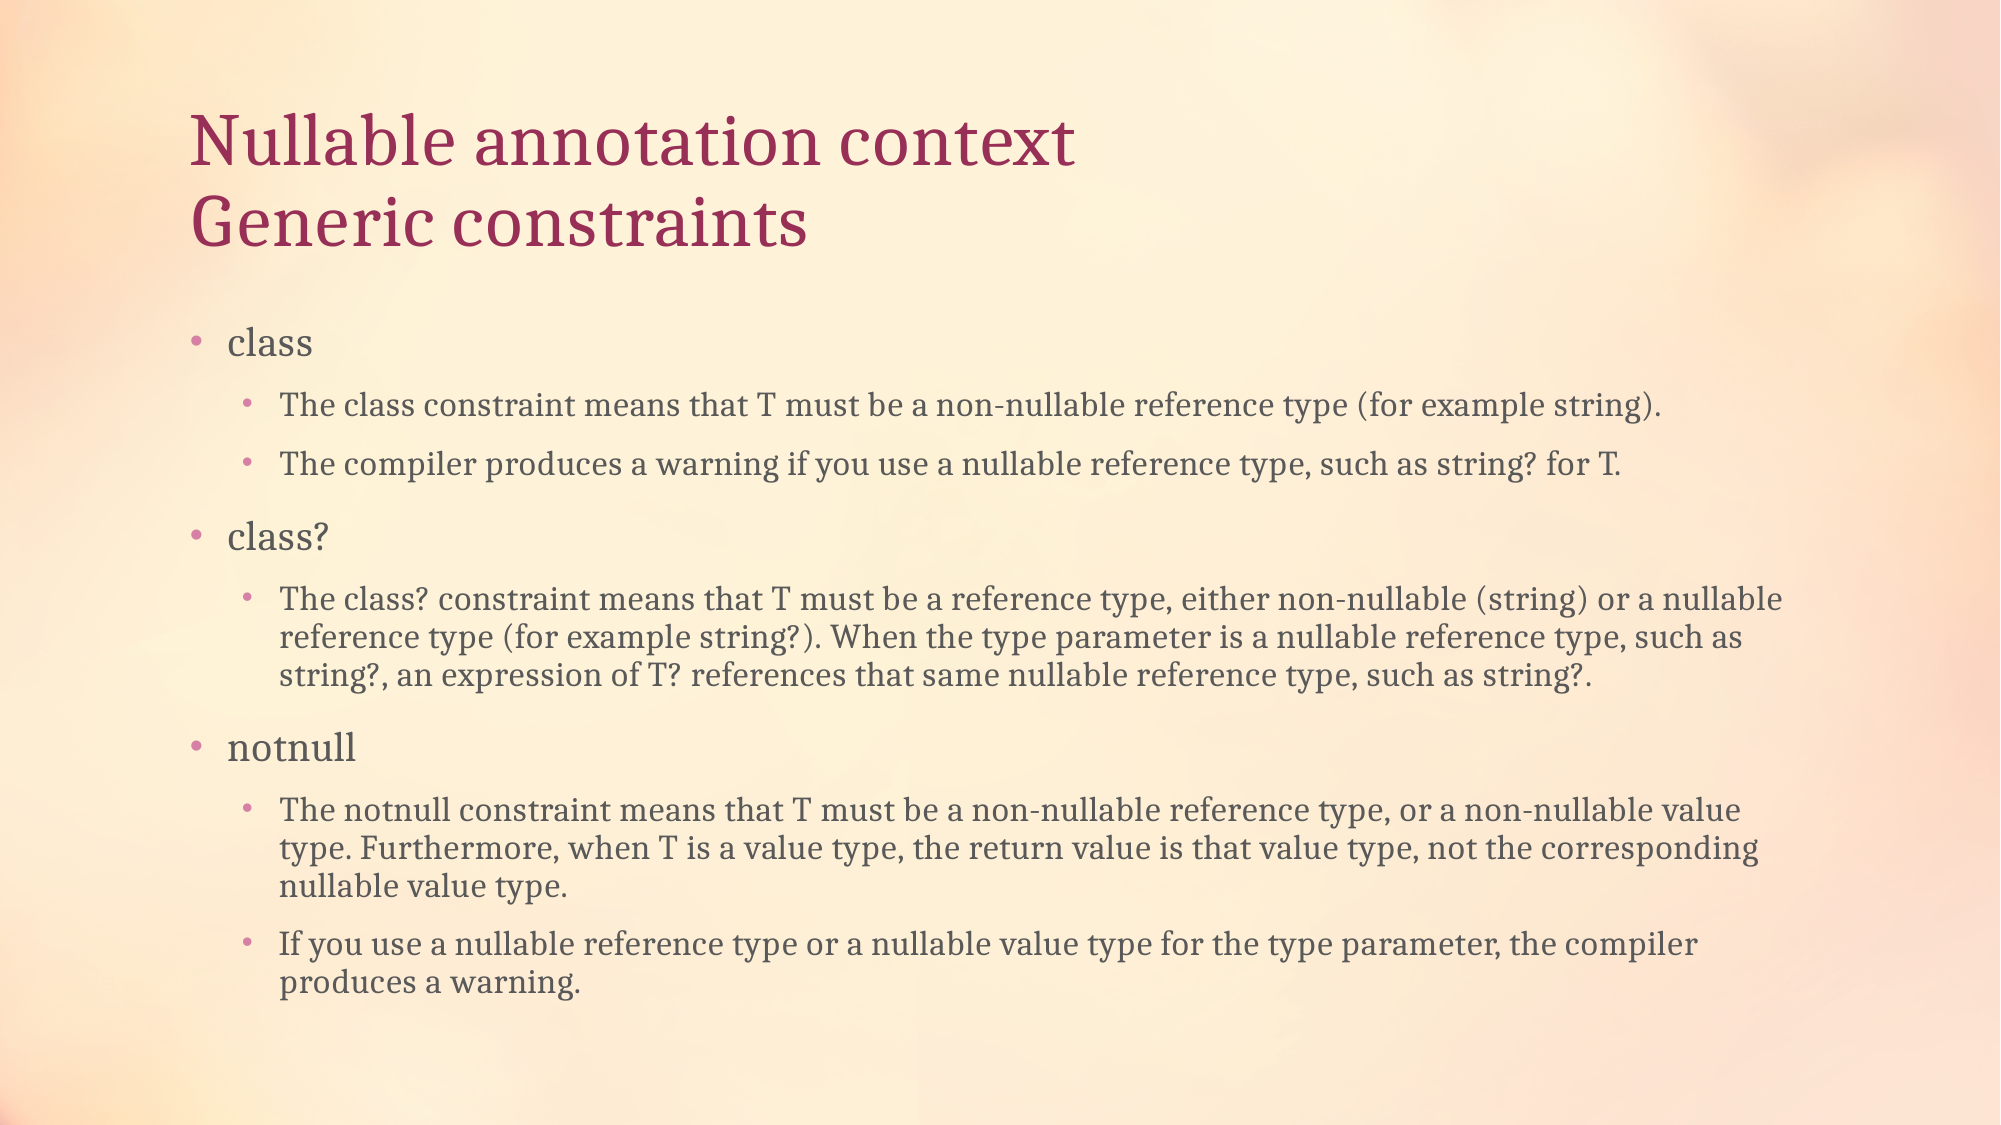

# Nullable annotation context Generic constraints
class
The class constraint means that T must be a non-nullable reference type (for example string).
The compiler produces a warning if you use a nullable reference type, such as string? for T.
class?
The class? constraint means that T must be a reference type, either non-nullable (string) or a nullable reference type (for example string?). When the type parameter is a nullable reference type, such as string?, an expression of T? references that same nullable reference type, such as string?.
notnull
The notnull constraint means that T must be a non-nullable reference type, or a non-nullable value type. Furthermore, when T is a value type, the return value is that value type, not the corresponding nullable value type.
If you use a nullable reference type or a nullable value type for the type parameter, the compiler produces a warning.